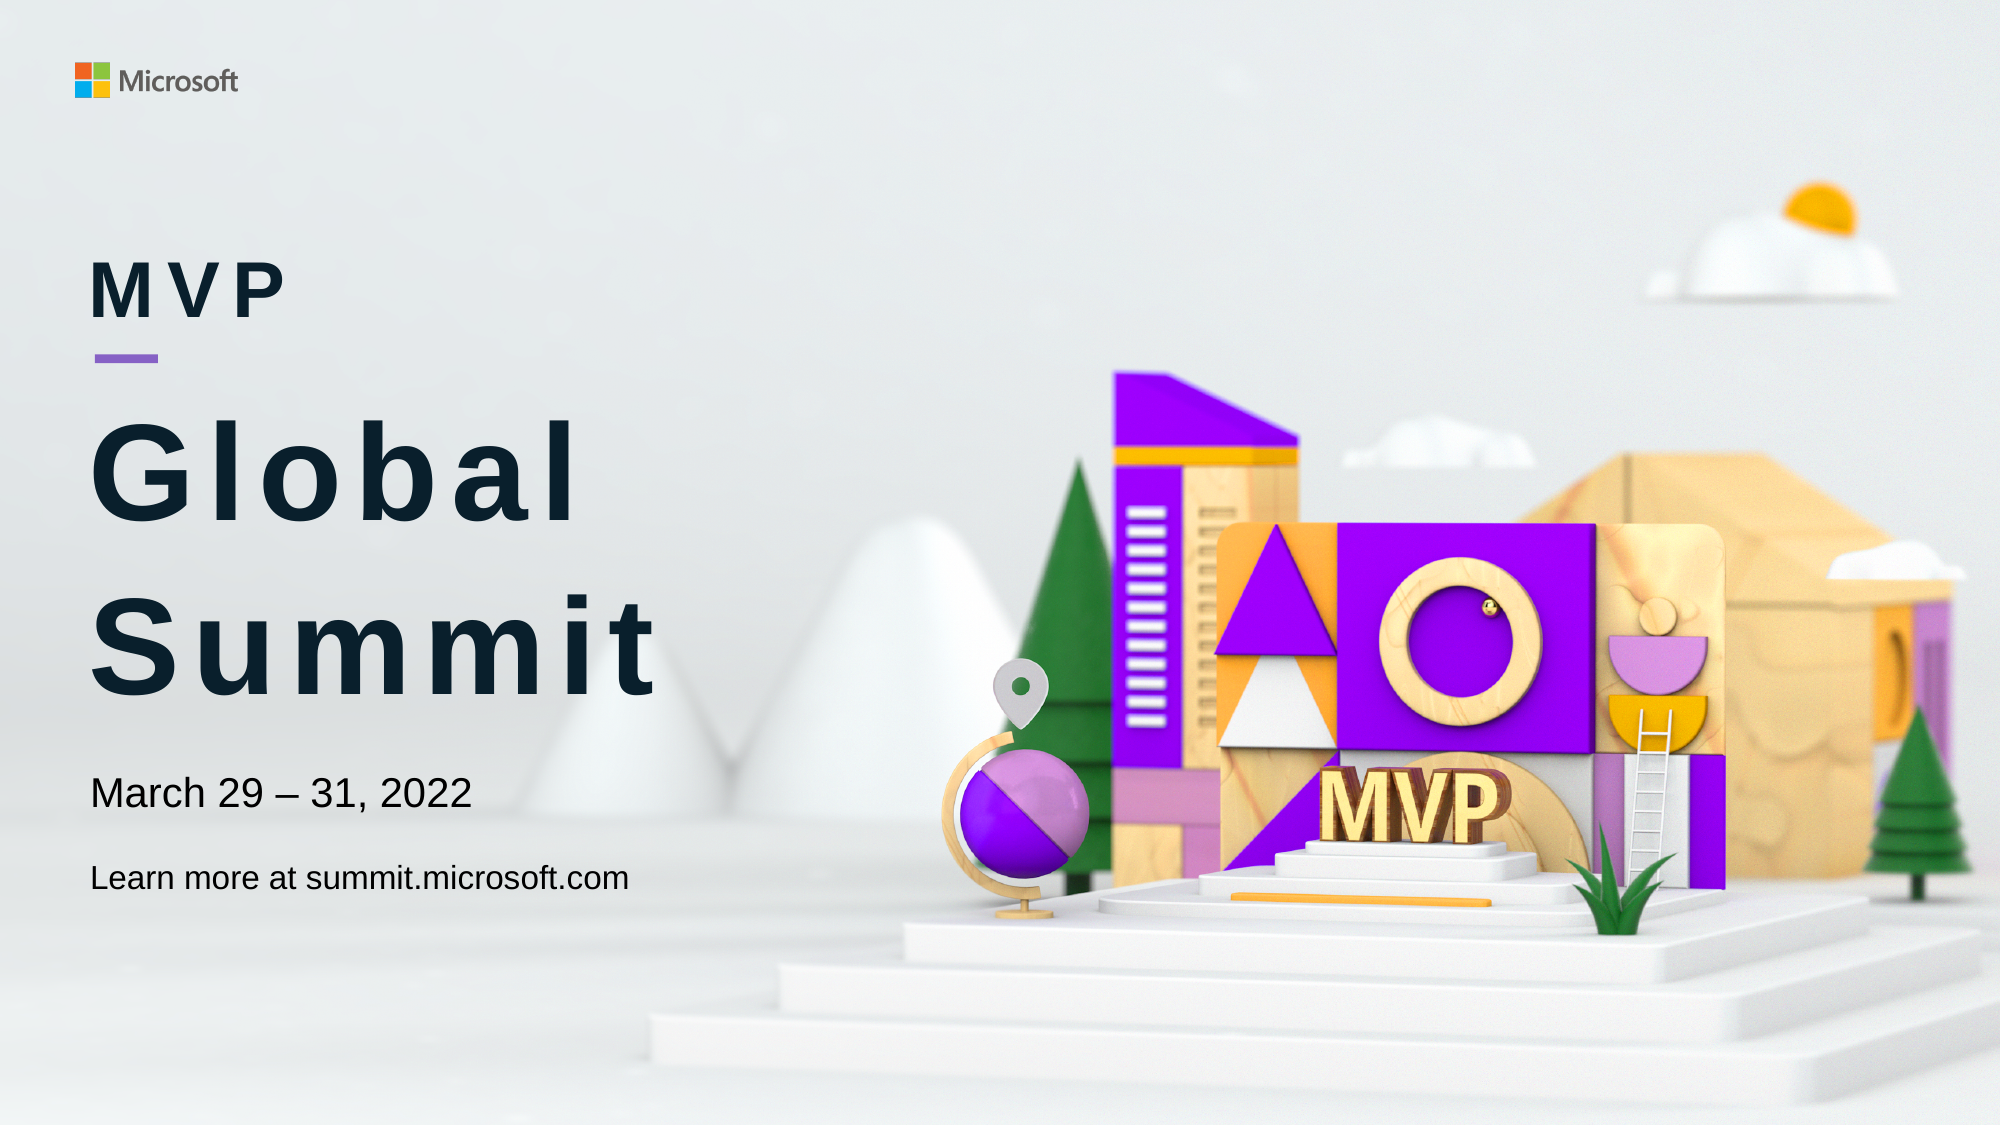

# MVP Global Summit
March 29 – 31, 2022
Learn more at summit.microsoft.com